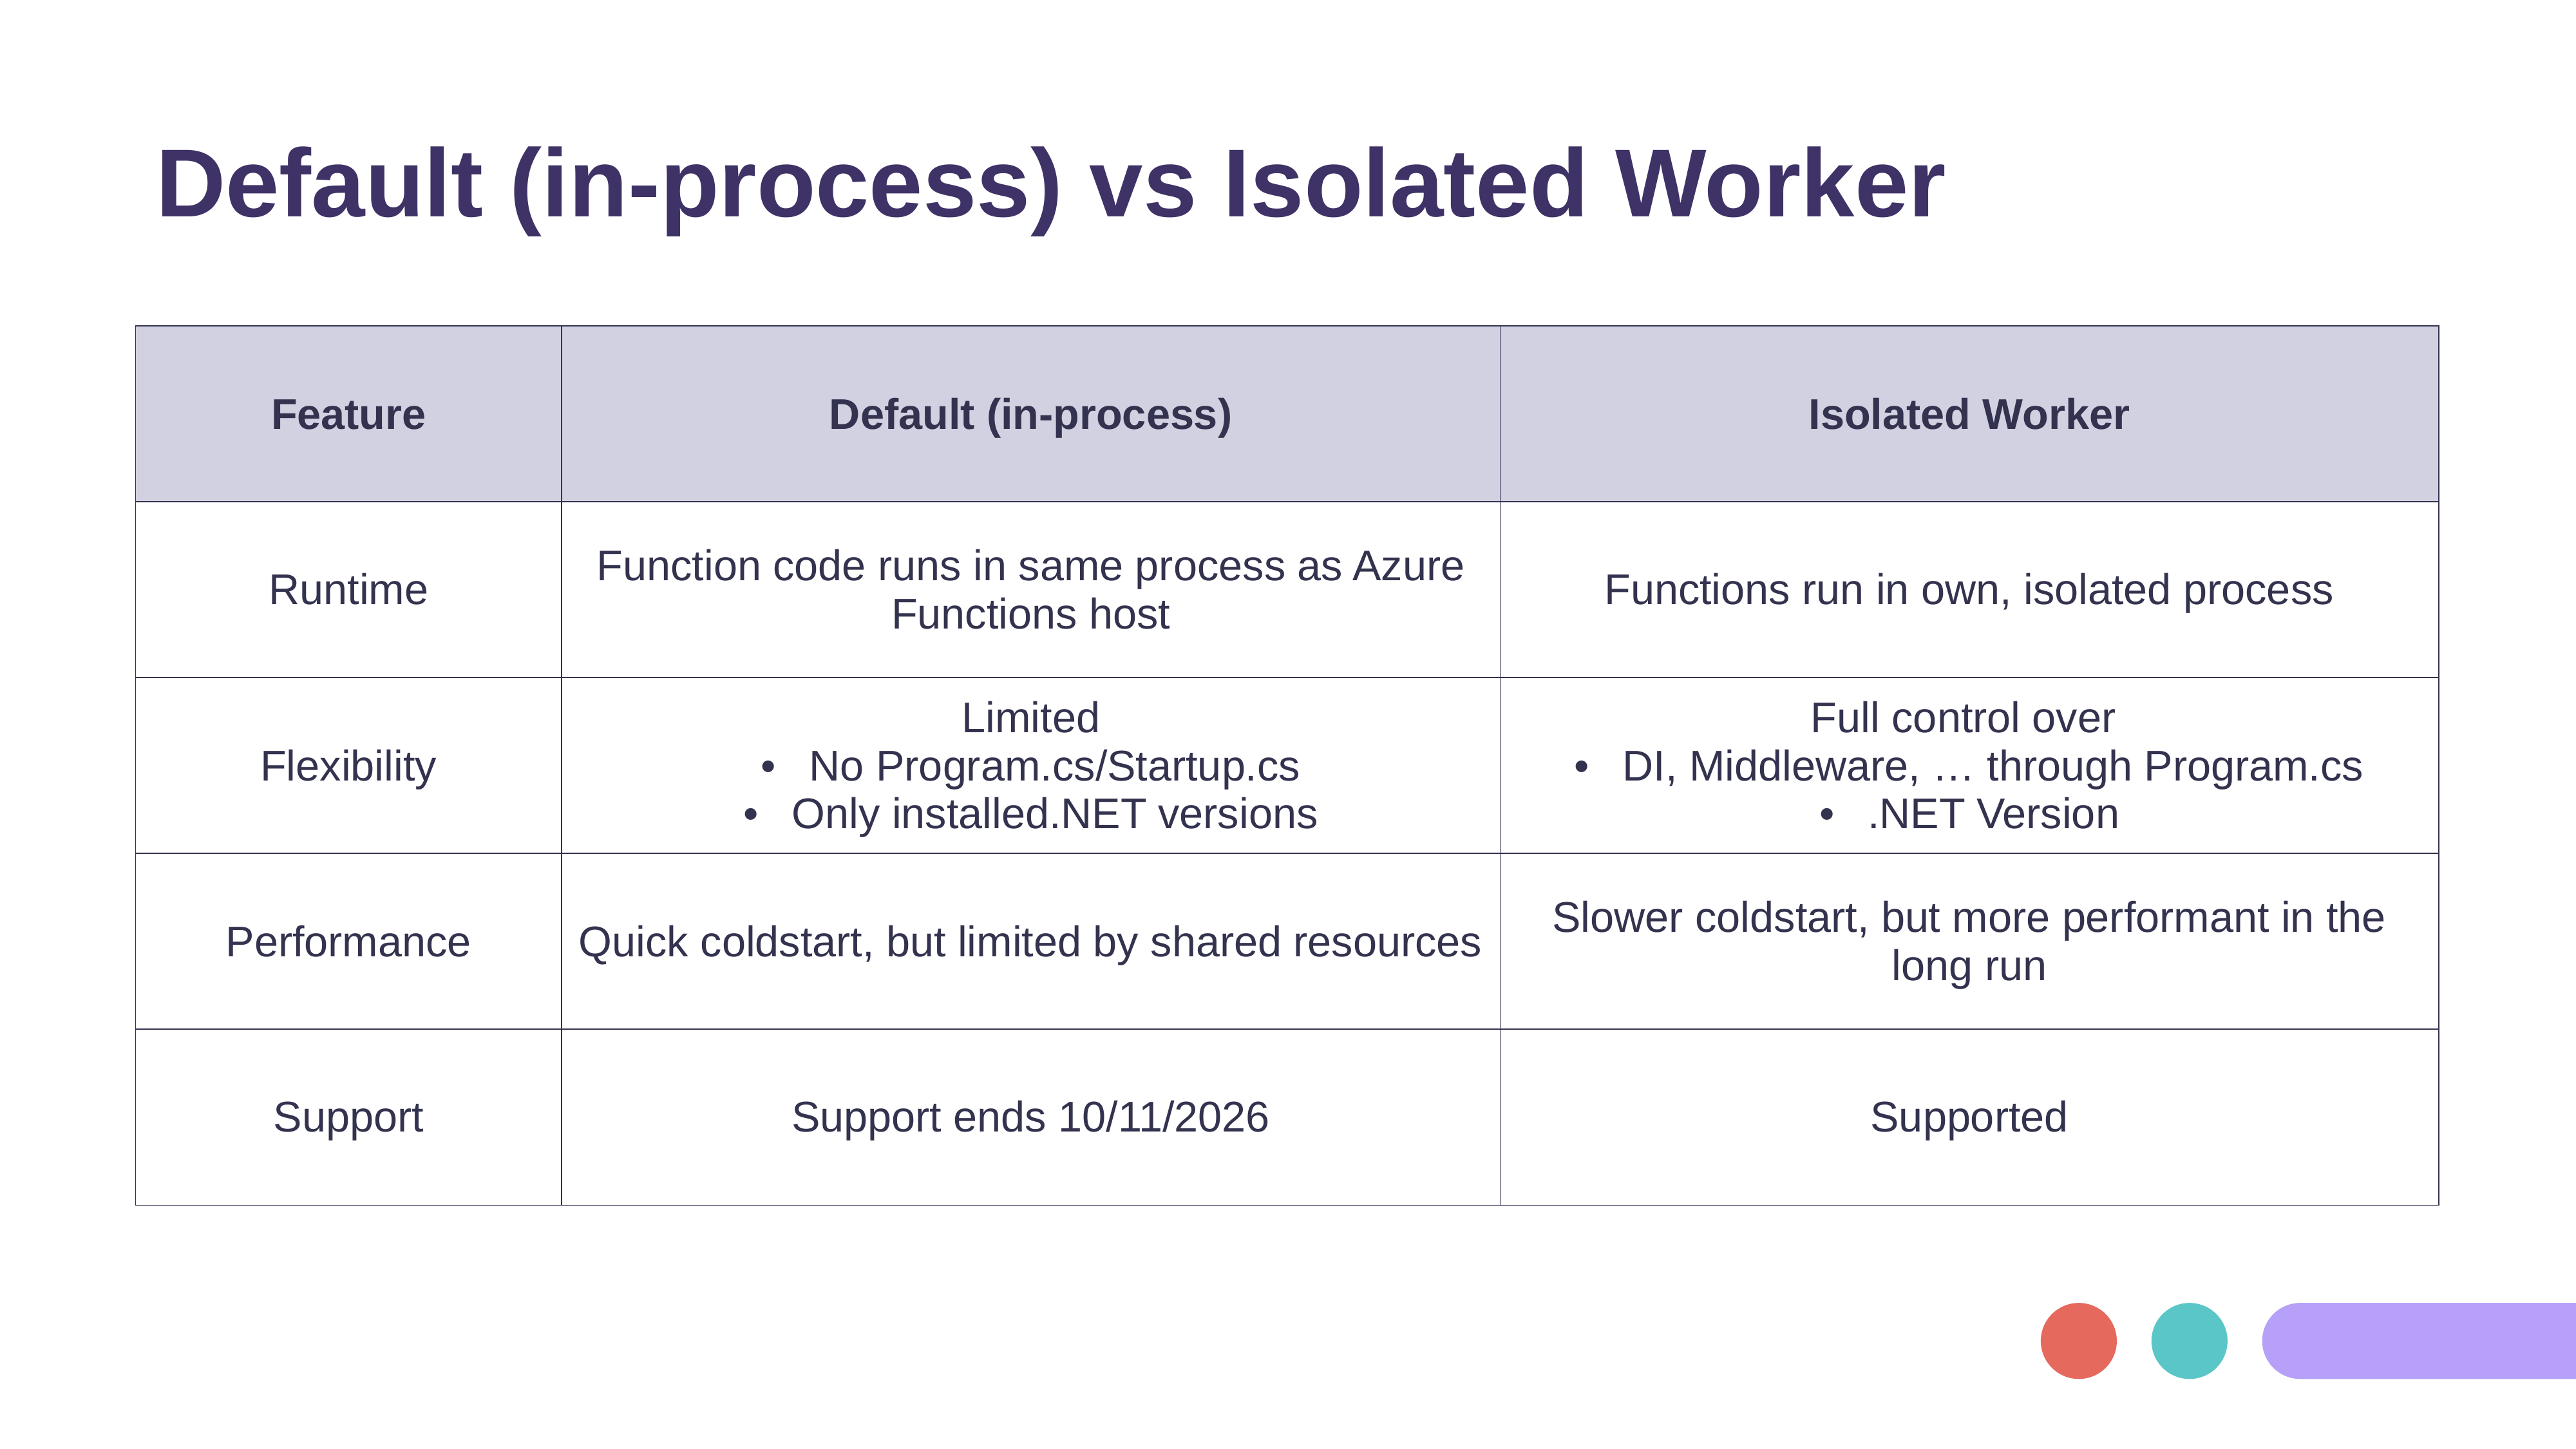

Default (in-process) vs Isolated Worker
| Feature | Default (in-process) | Isolated Worker |
| --- | --- | --- |
| Runtime | Function code runs in same process as Azure Functions host | Functions run in own, isolated process |
| Flexibility | Limited No Program.cs/Startup.cs Only installed.NET versions | Full control over DI, Middleware, … through Program.cs .NET Version |
| Performance | Quick coldstart, but limited by shared resources | Slower coldstart, but more performant in the long run |
| Support | Support ends 10/11/2026 | Supported |